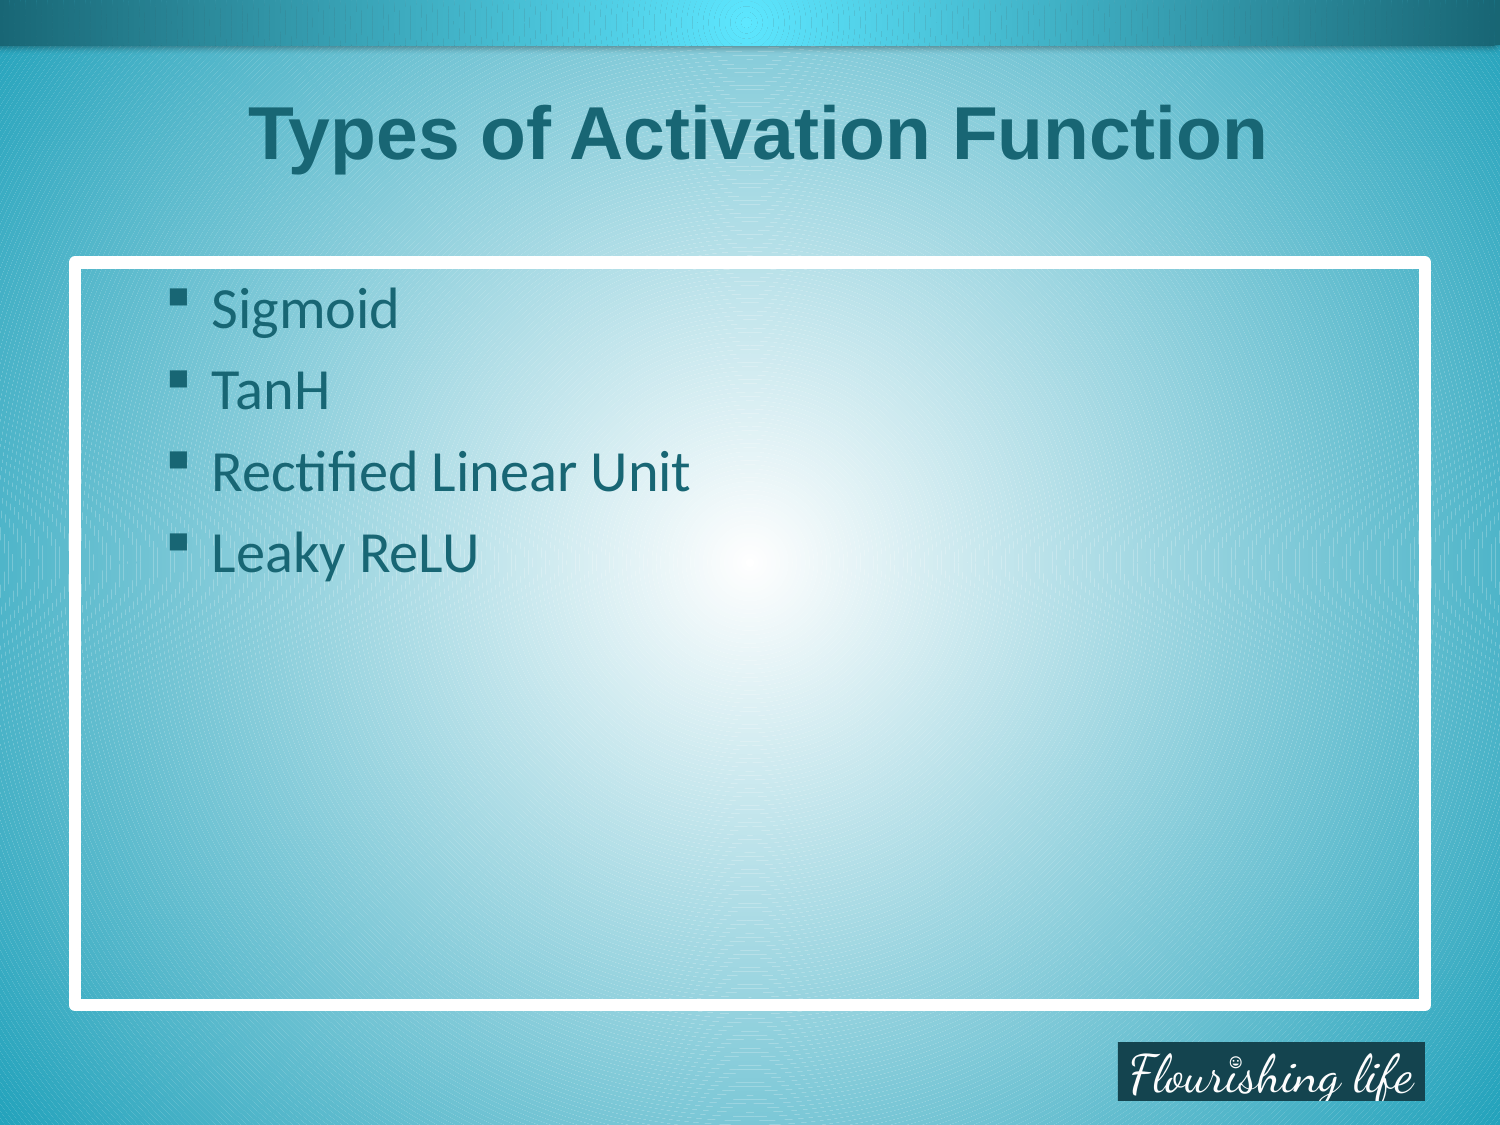

# Types of Activation Function
Sigmoid
TanH
Rectified Linear Unit
Leaky ReLU